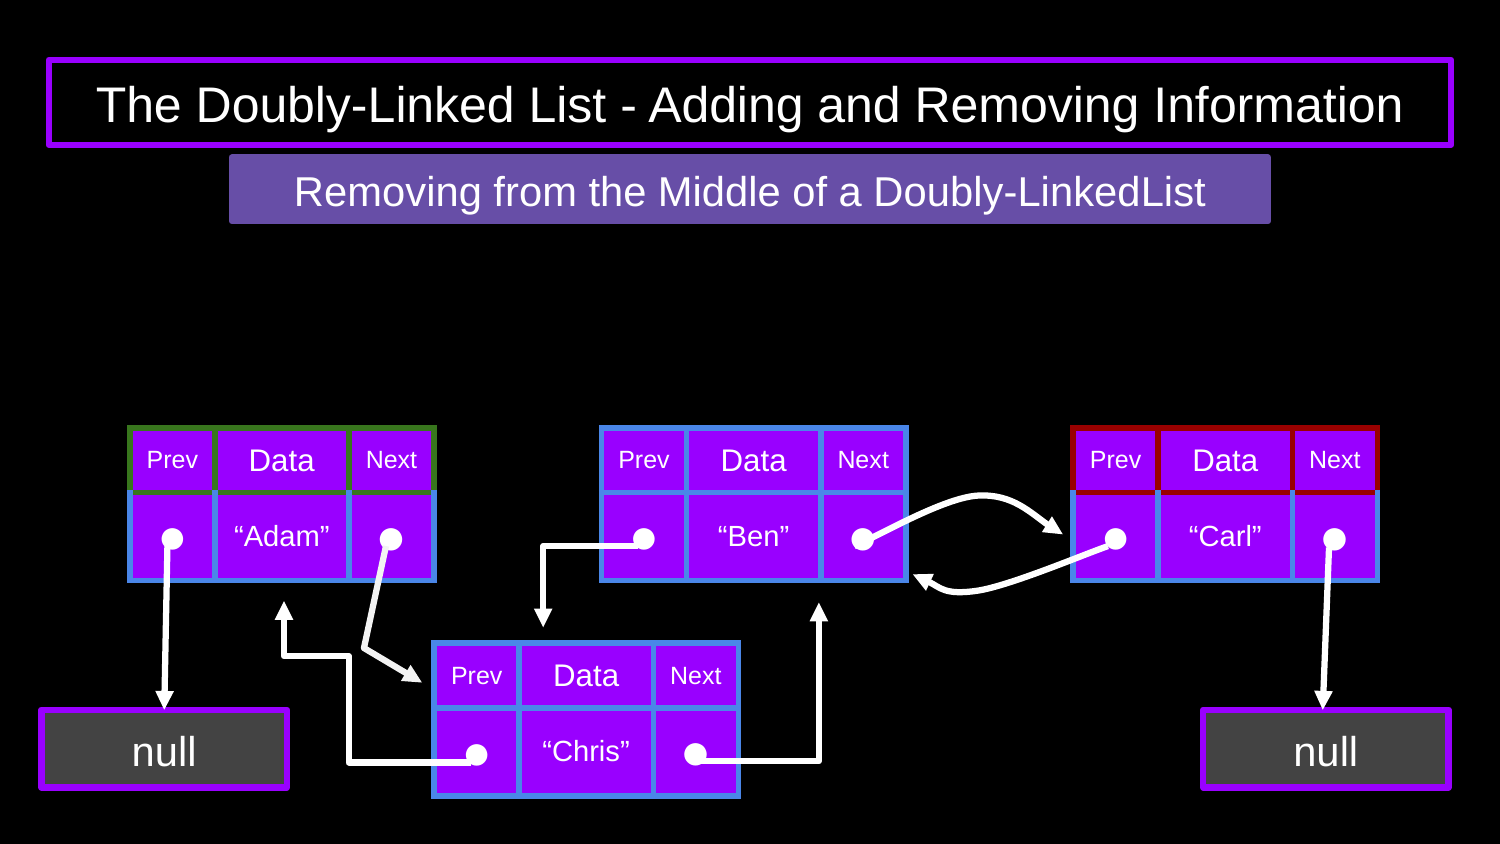

# The Doubly-Linked List - Adding and Removing Information
Removing from the Middle of a Doubly-LinkedList
| Prev | Data | Next |
| --- | --- | --- |
|  | “Adam” |  |
| Prev | Data | Next |
| --- | --- | --- |
|  | “Ben” |  |
| Prev | Data | Next |
| --- | --- | --- |
|  | “Carl” |  |

| Prev | Data | Next |
| --- | --- | --- |
|  | “Chris” |  |
null
null